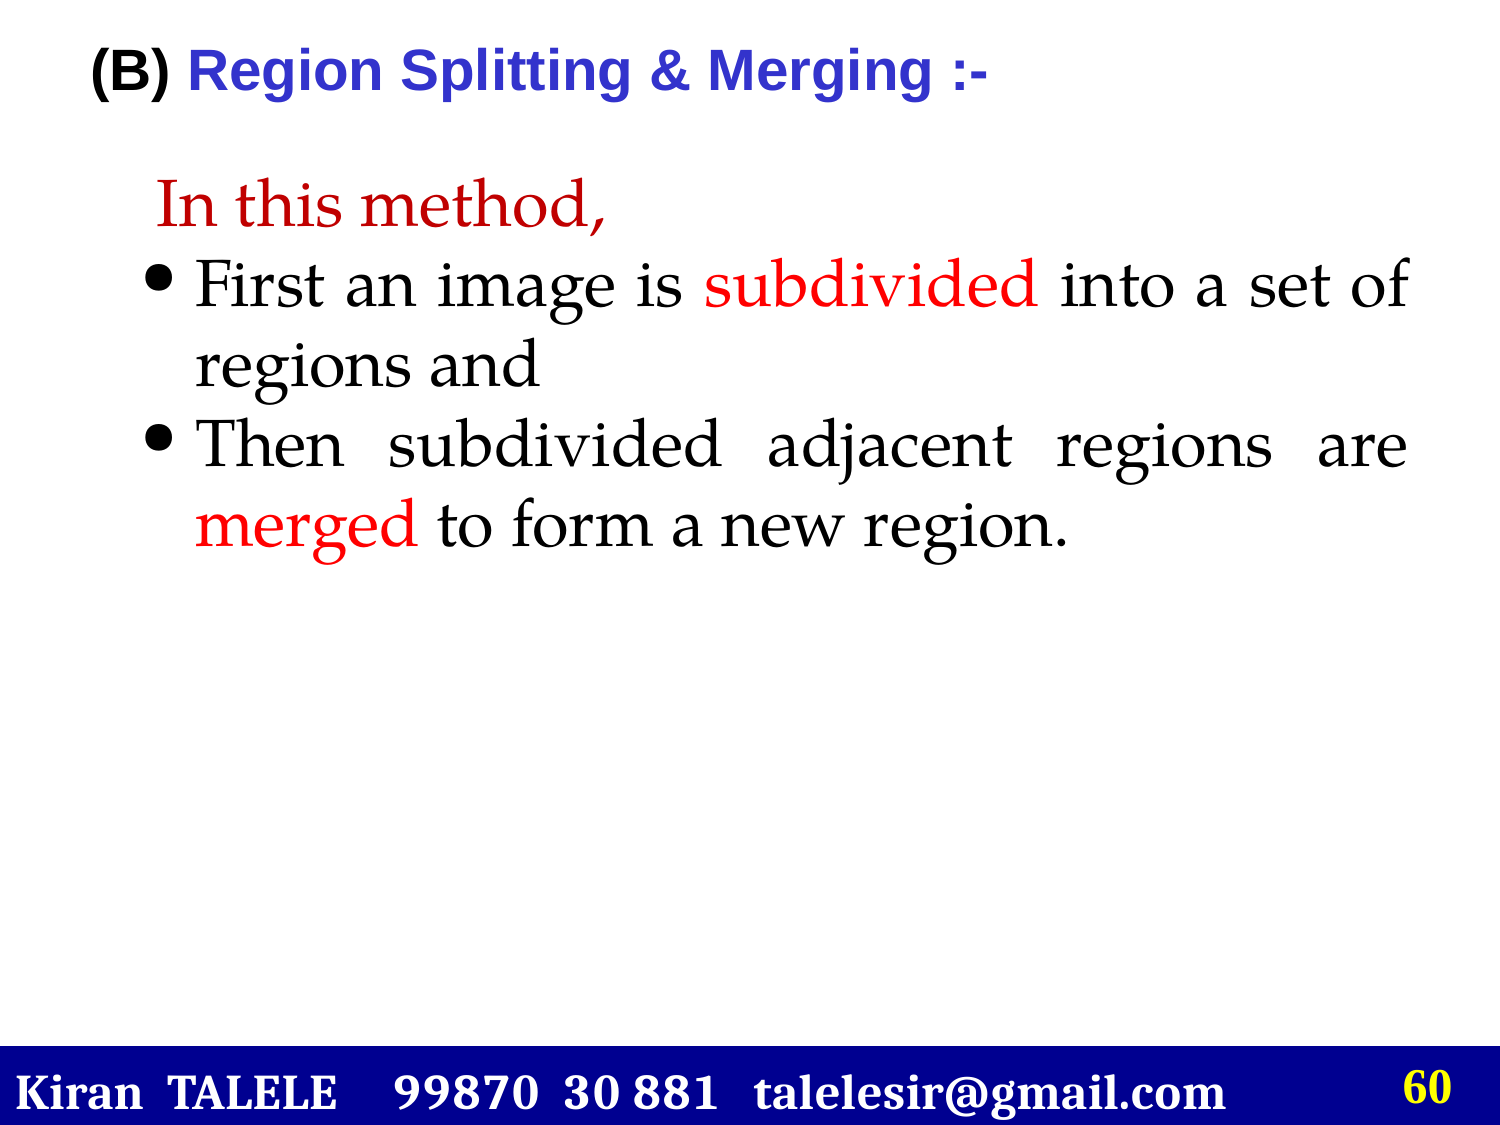

(B) Region Splitting & Merging :-
 In this method,
First an image is subdivided into a set of regions and
Then subdivided adjacent regions are merged to form a new region.
Kiran  TALELE     99870  30 881   talelesir@gmail.com
60